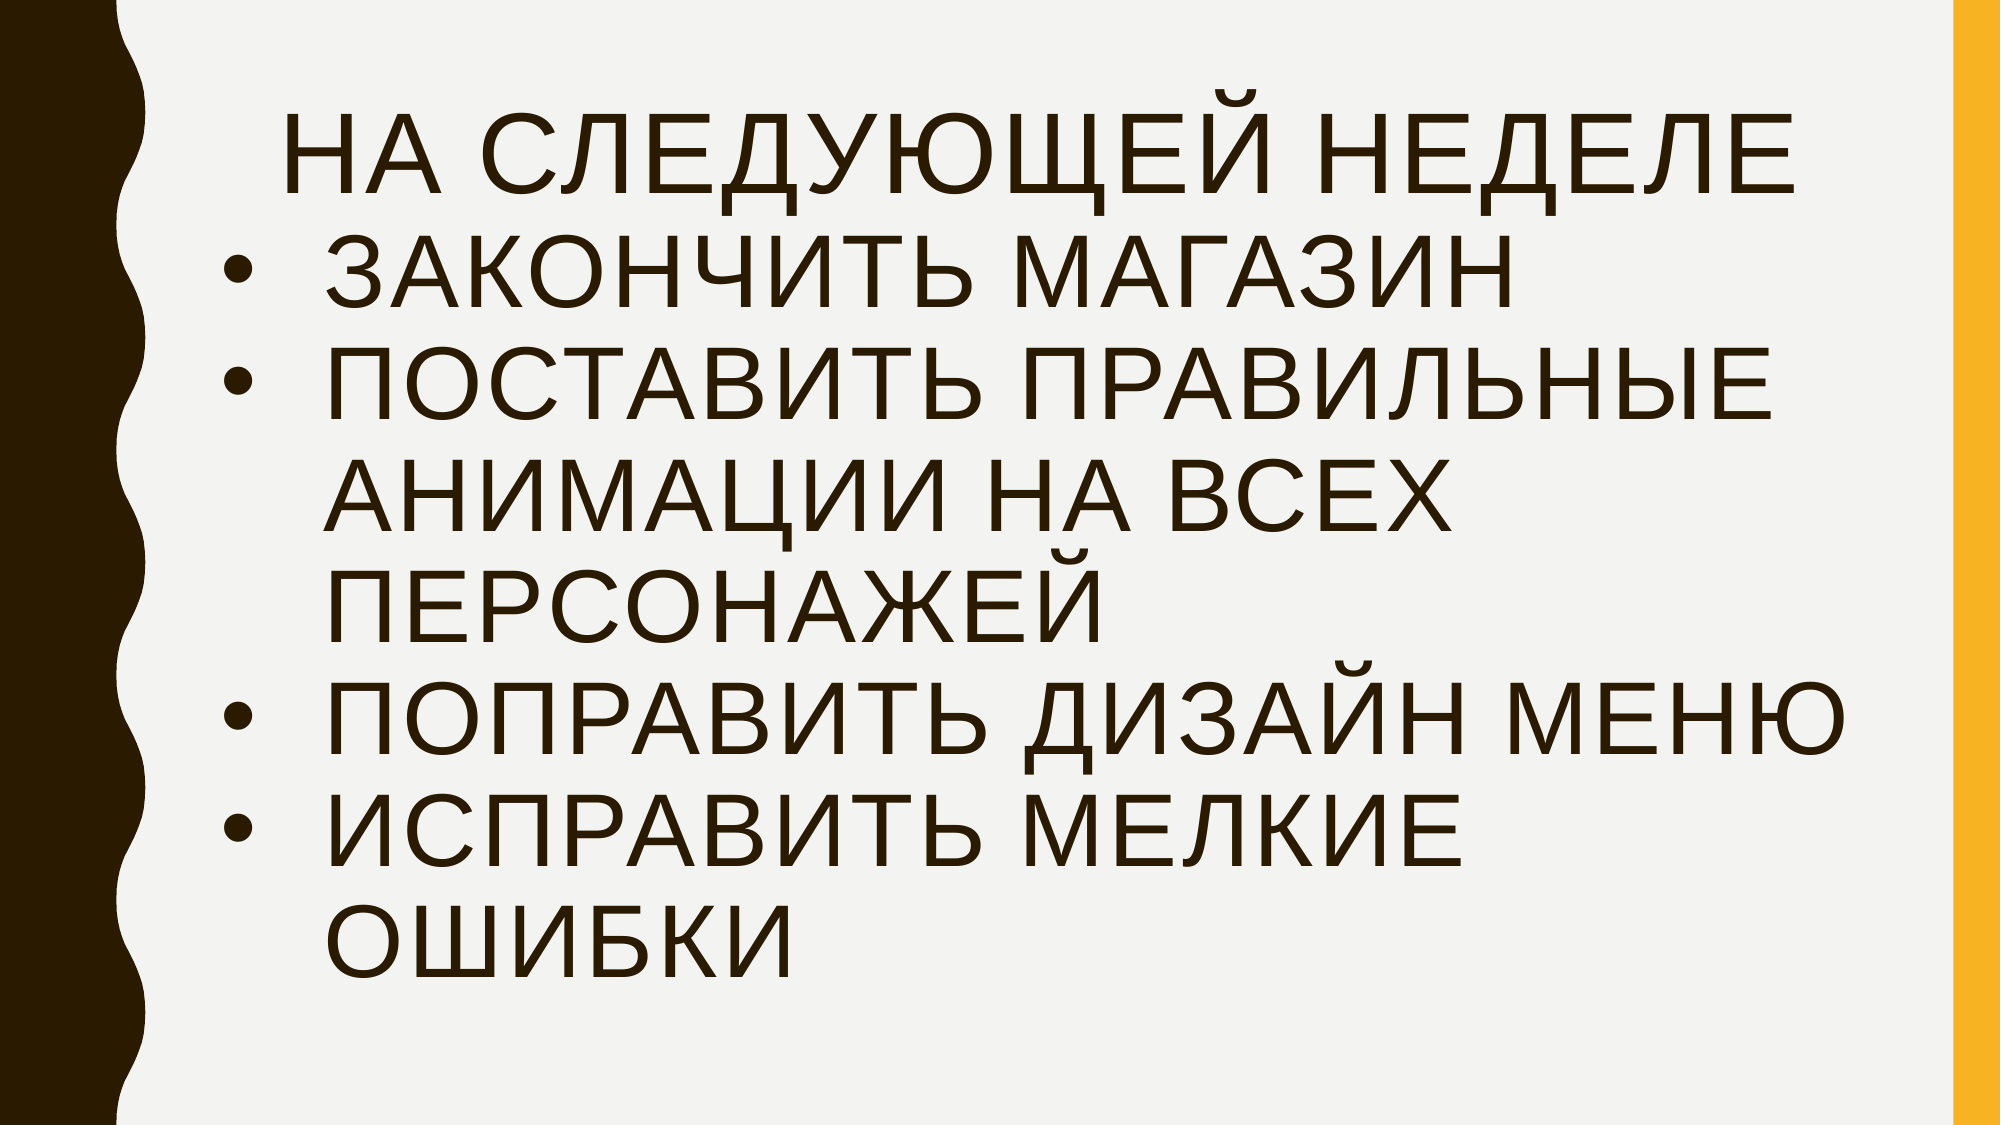

На следующей неделе
Закончить магазин
Поставить правильные анимации на всех персонажей
Поправить дизайн меню
Исправить мелкие ошибки